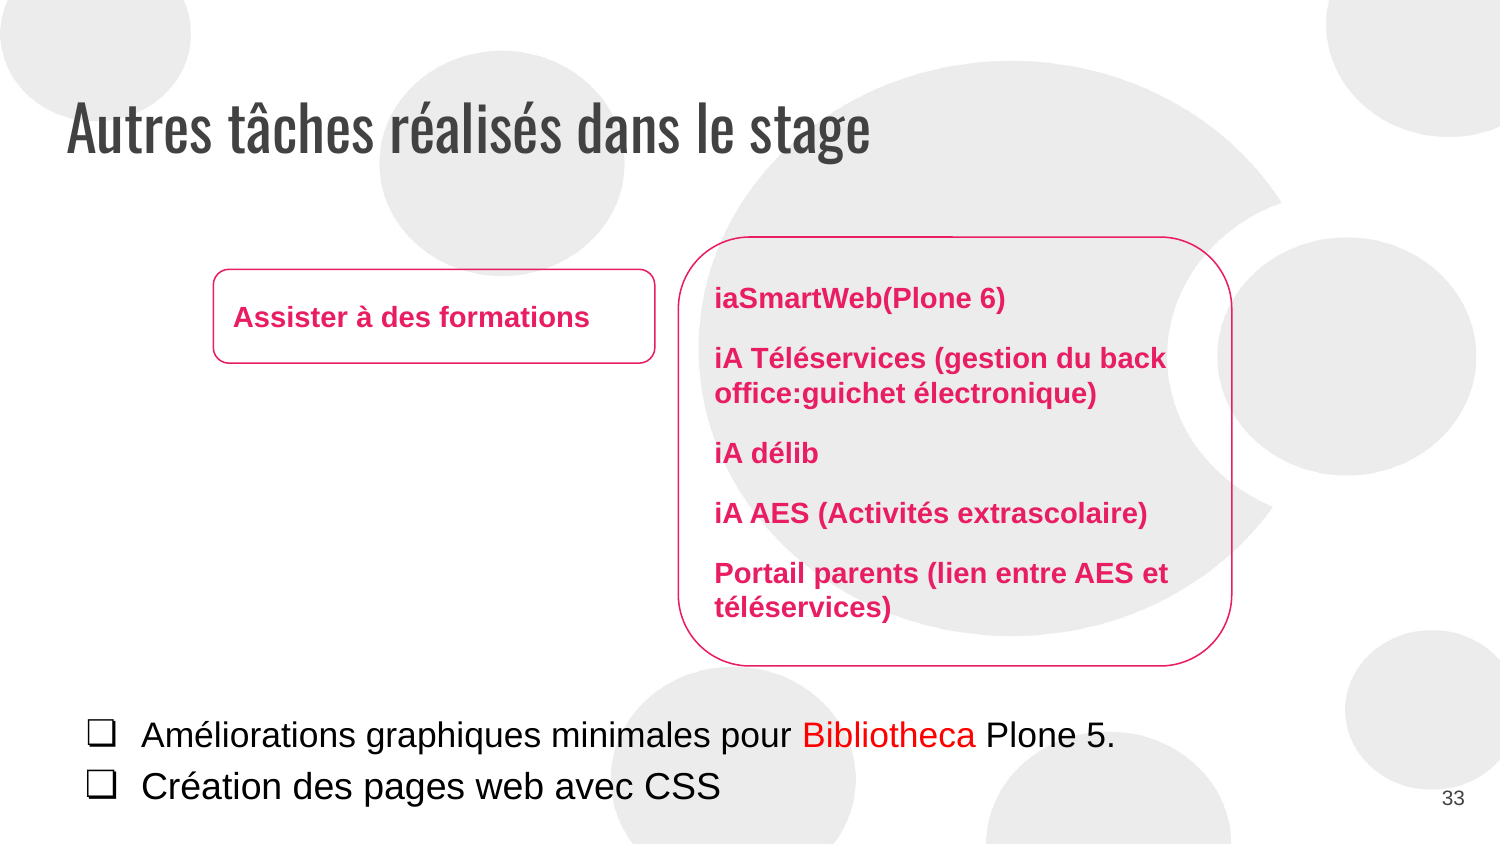

# Autres tâches réalisés dans le stage
iaSmartWeb(Plone 6)
iA Téléservices (gestion du back office:guichet électronique)
iA délib
iA AES (Activités extrascolaire)
Portail parents (lien entre AES et téléservices)
Assister à des formations
Améliorations graphiques minimales pour Bibliotheca Plone 5.
Création des pages web avec CSS
33